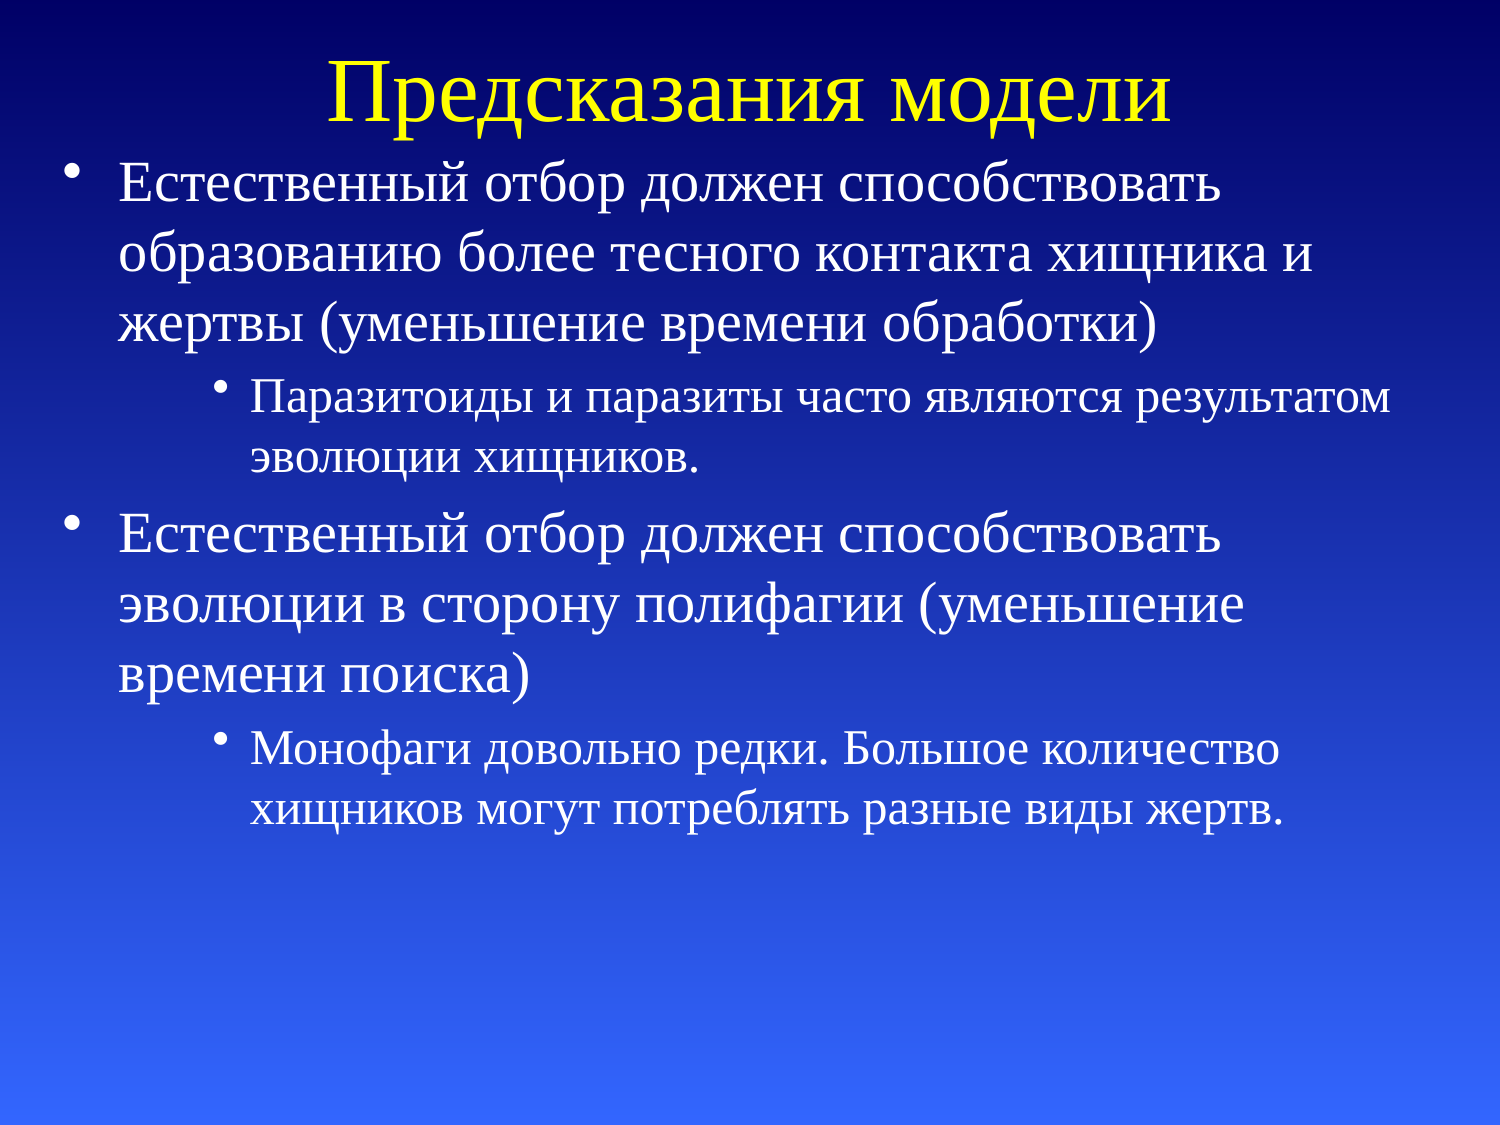

# Предсказания модели
Естественный отбор должен способствовать образованию более тесного контакта хищника и жертвы (уменьшение времени обработки)
Паразитоиды и паразиты часто являются результатом эволюции хищников.
Естественный отбор должен способствовать эволюции в сторону полифагии (уменьшение времени поиска)
Монофаги довольно редки. Большое количество хищников могут потреблять разные виды жертв.